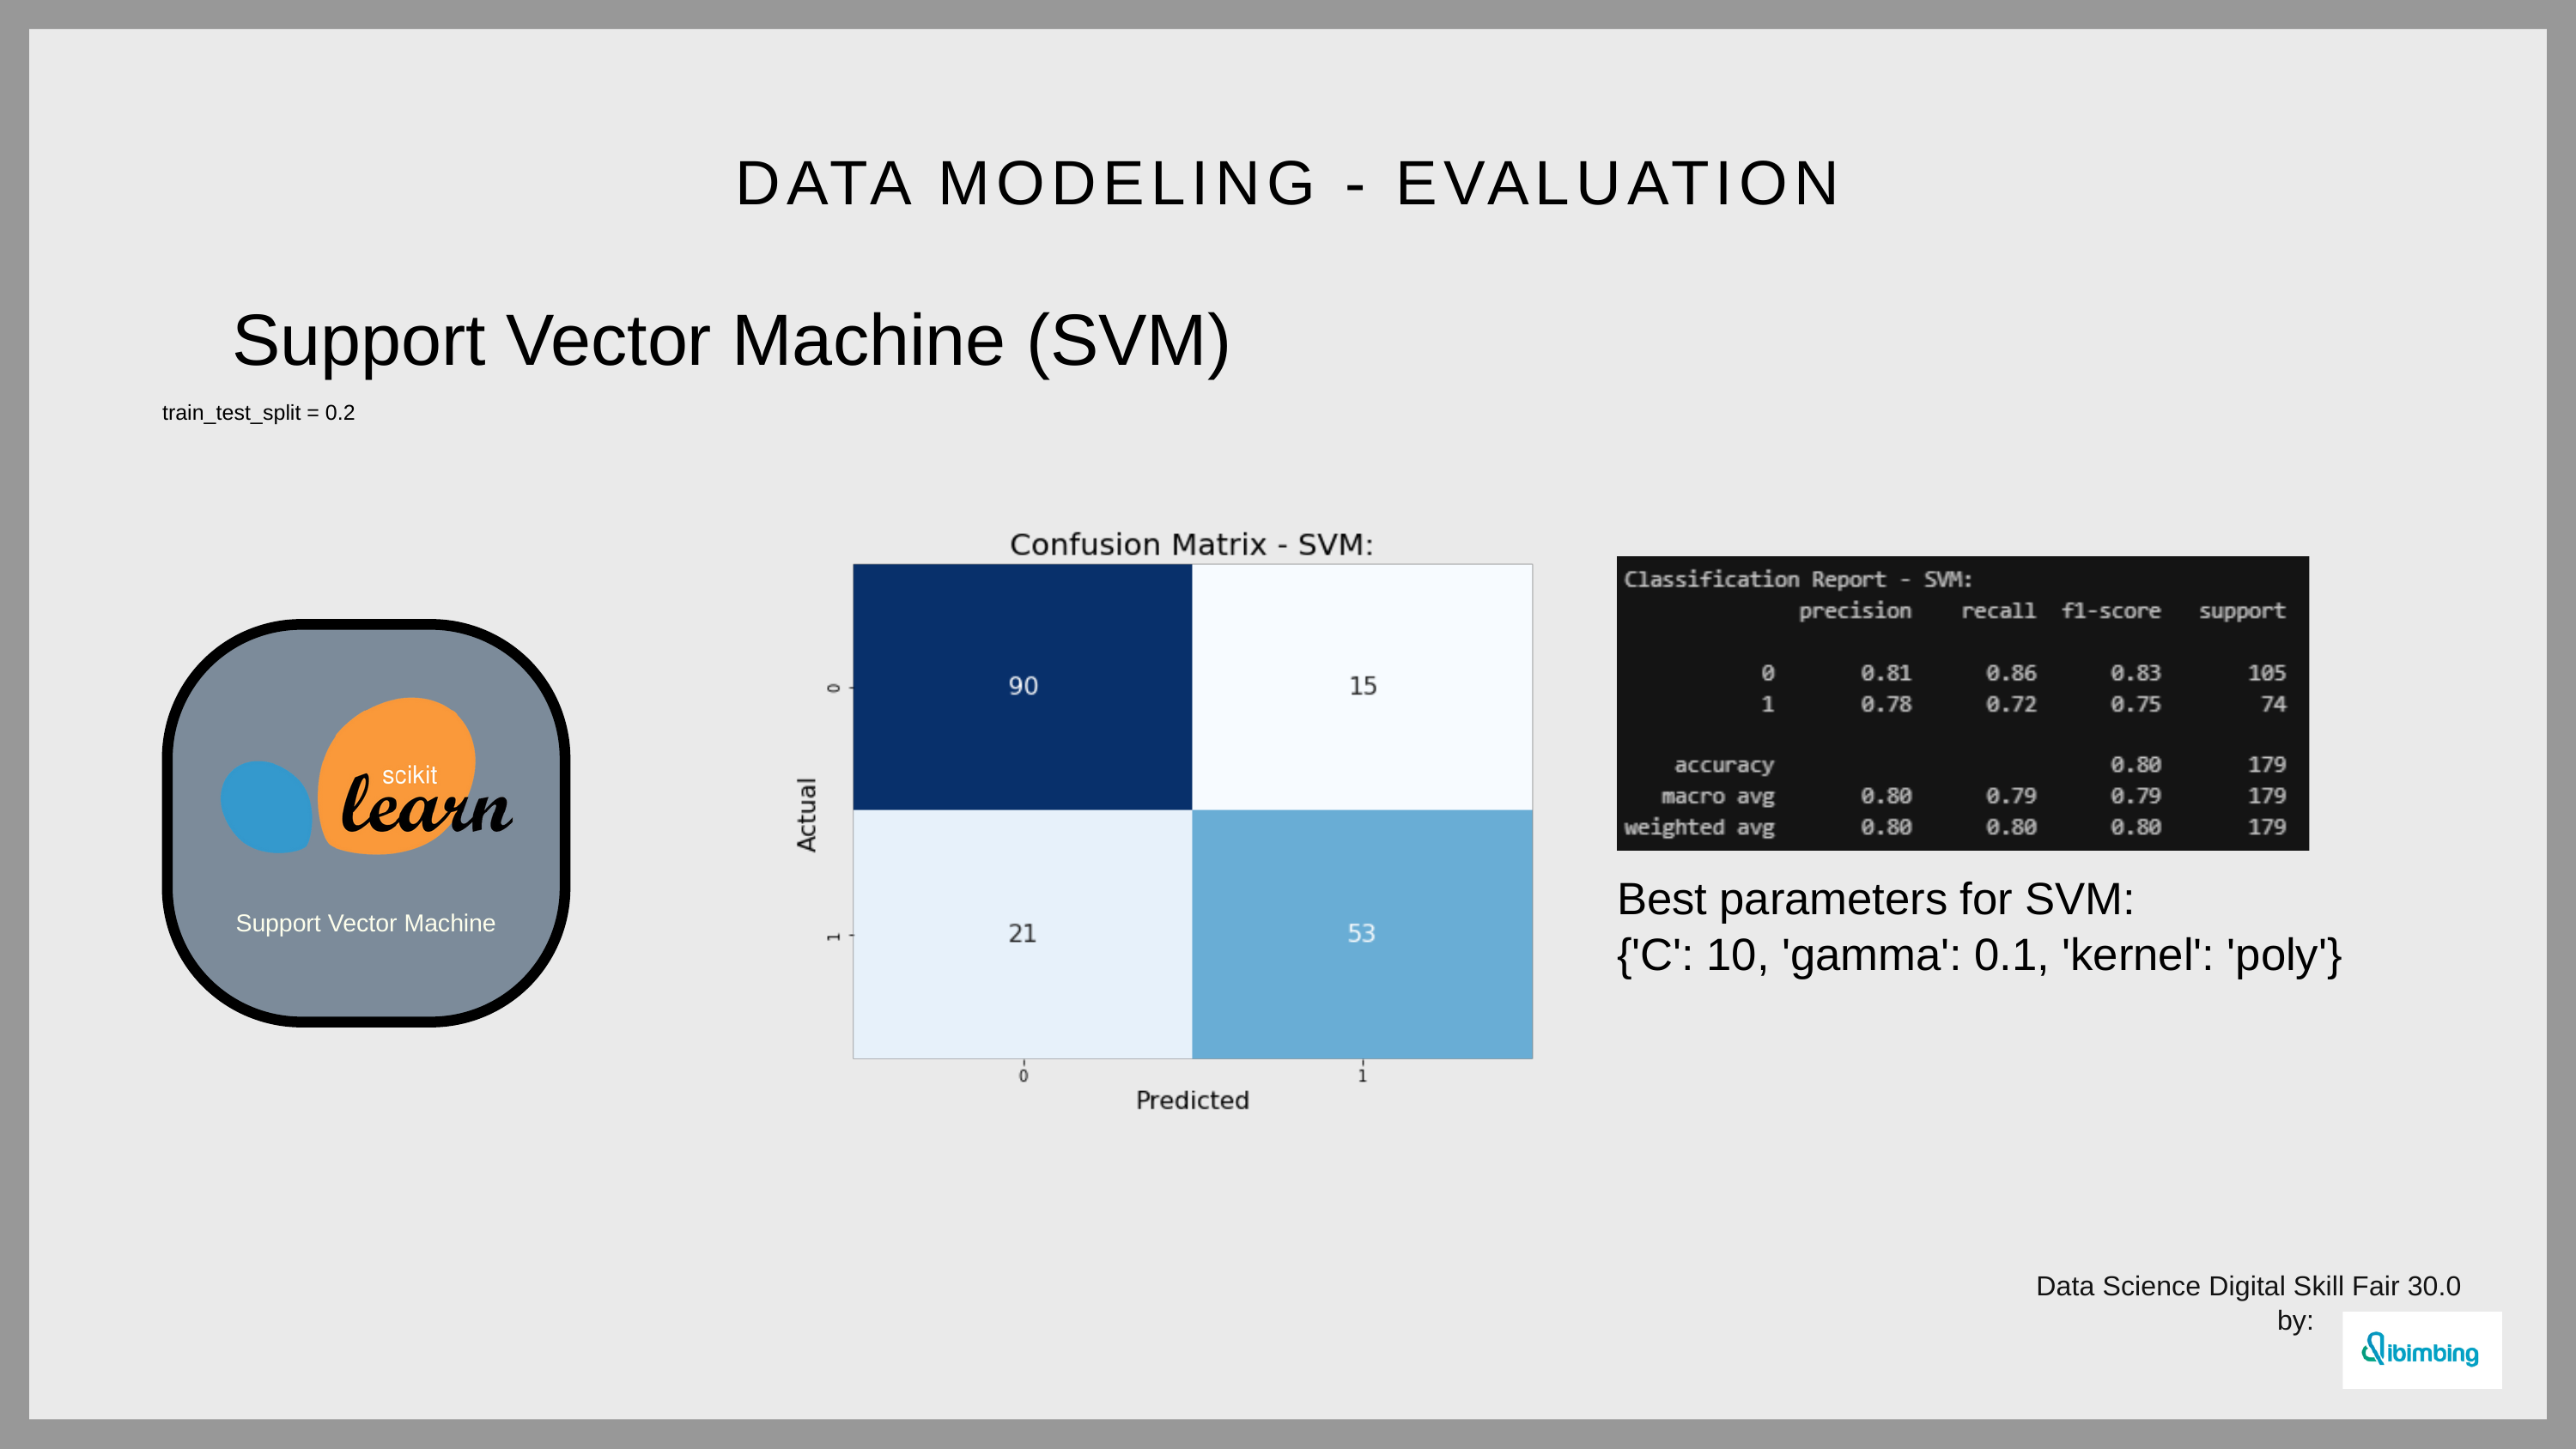

DATA MODELING - EVALUATION
Support Vector Machine (SVM)
train_test_split = 0.2

Support Vector Machine
Best parameters for SVM:
{'C': 10, 'gamma': 0.1, 'kernel': 'poly'}
Data Science Digital Skill Fair 30.0
             by: